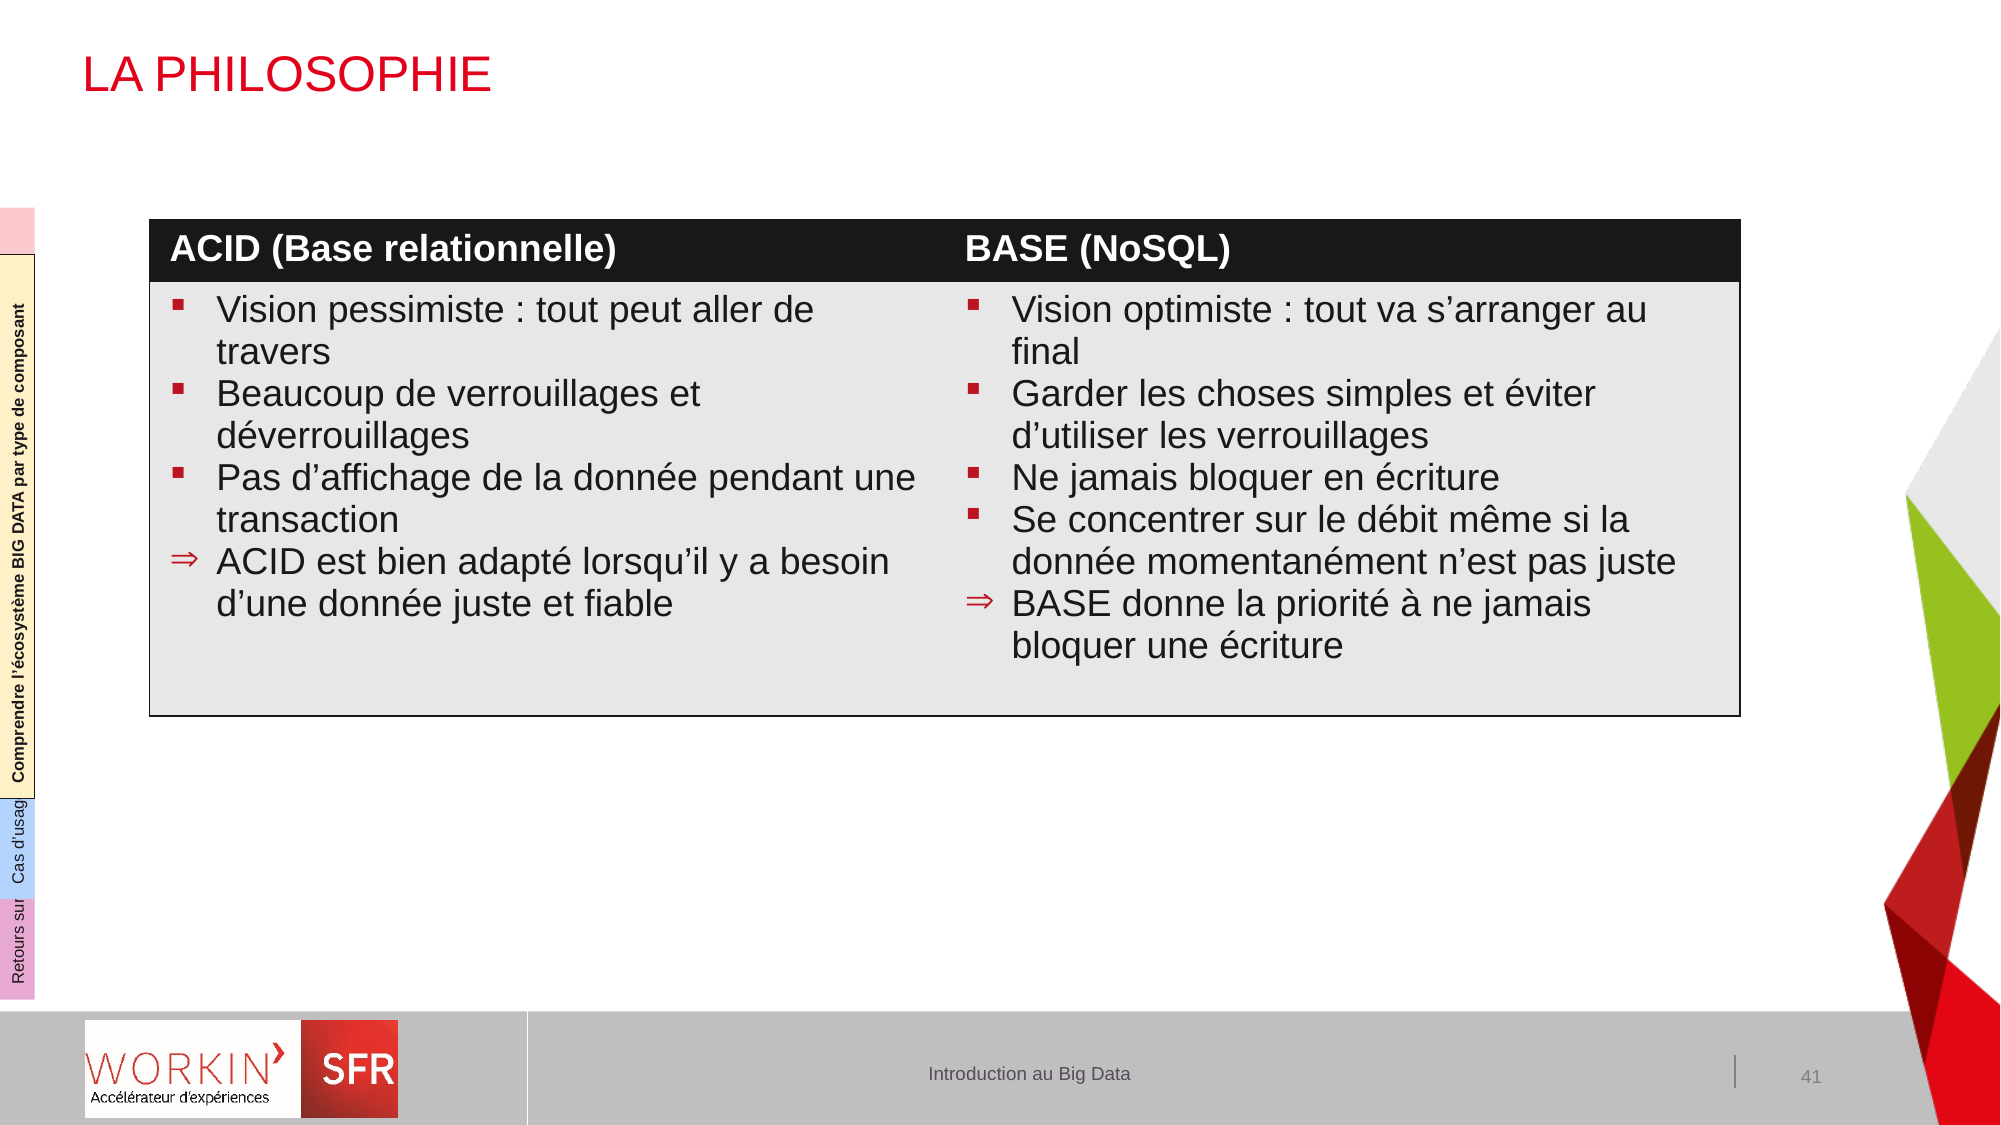

# la Philosophie

Comprendre le Big Data s enjeux
Comprendre l’écosystème BIG DATA par type de composant
Cas d’usage dans le contexte SFR
Retours sur expérience dans le contexte SFR
| ACID (Base relationnelle) | BASE (NoSQL) |
| --- | --- |
| Vision pessimiste : tout peut aller de travers Beaucoup de verrouillages et déverrouillages Pas d’affichage de la donnée pendant une transaction ACID est bien adapté lorsqu’il y a besoin d’une donnée juste et fiable | Vision optimiste : tout va s’arranger au final Garder les choses simples et éviter d’utiliser les verrouillages Ne jamais bloquer en écriture Se concentrer sur le débit même si la donnée momentanément n’est pas juste BASE donne la priorité à ne jamais bloquer une écriture |

41